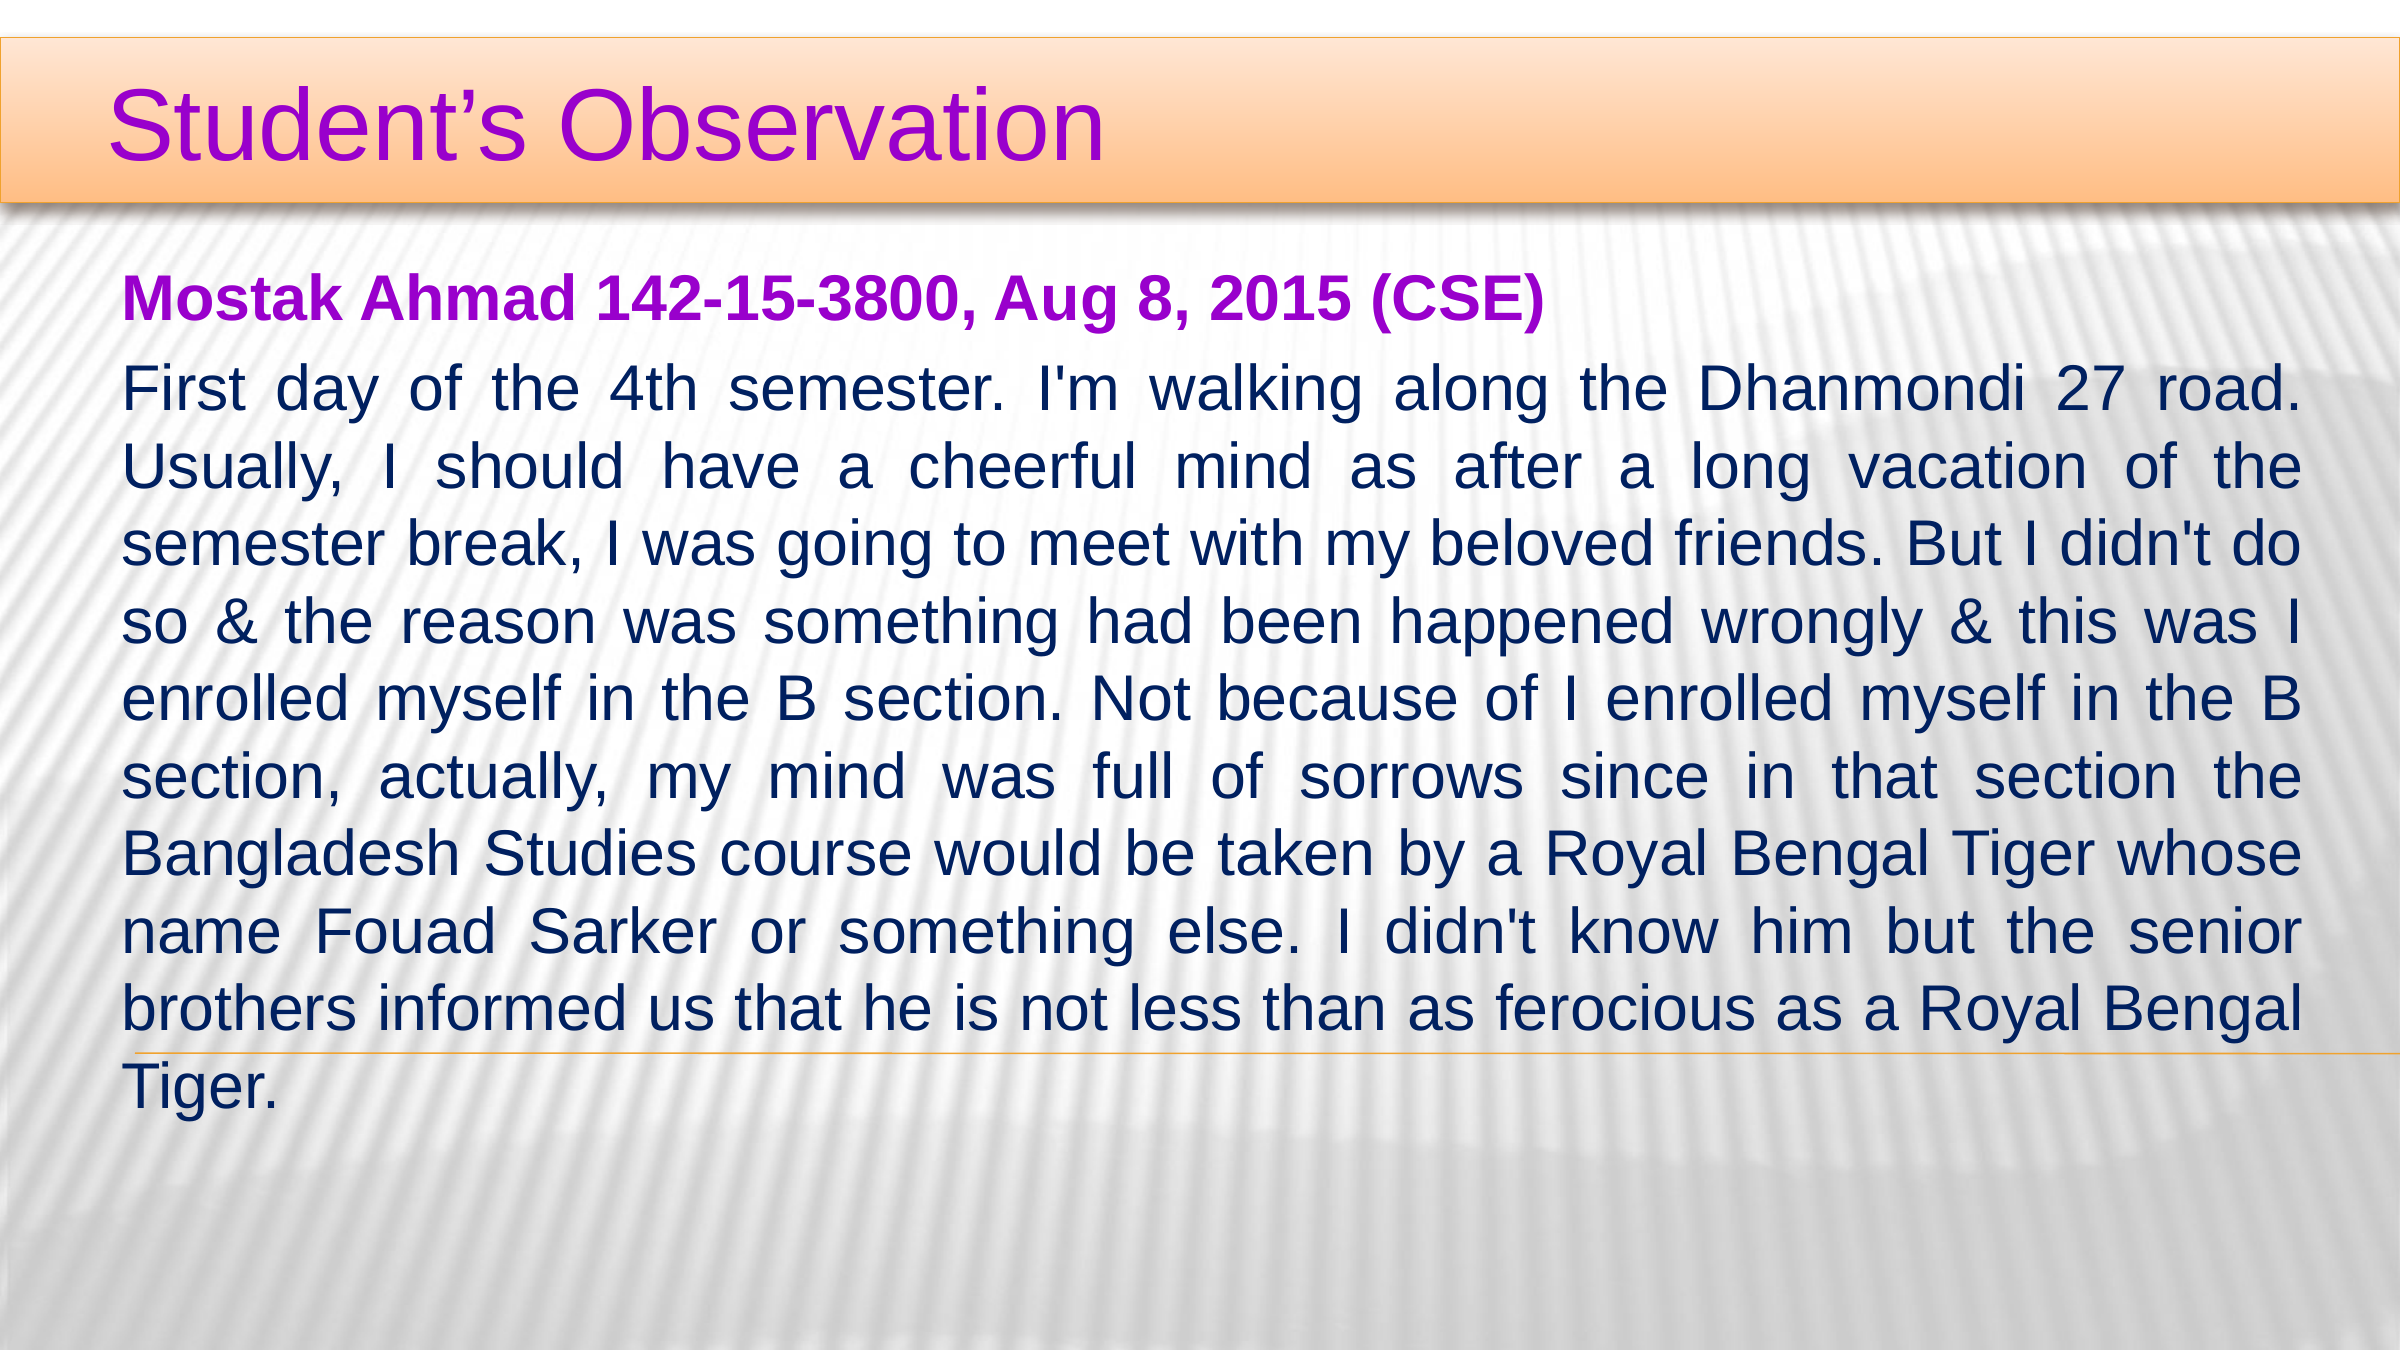

Student’s Observation
Mostak Ahmad 142-15-3800, Aug 8, 2015 (CSE)
First day of the 4th semester. I'm walking along the Dhanmondi 27 road. Usually, I should have a cheerful mind as after a long vacation of the semester break, I was going to meet with my beloved friends. But I didn't do so & the reason was something had been happened wrongly & this was I enrolled myself in the B section. Not because of I enrolled myself in the B section, actually, my mind was full of sorrows since in that section the Bangladesh Studies course would be taken by a Royal Bengal Tiger whose name Fouad Sarker or something else. I didn't know him but the senior brothers informed us that he is not less than as ferocious as a Royal Bengal Tiger.